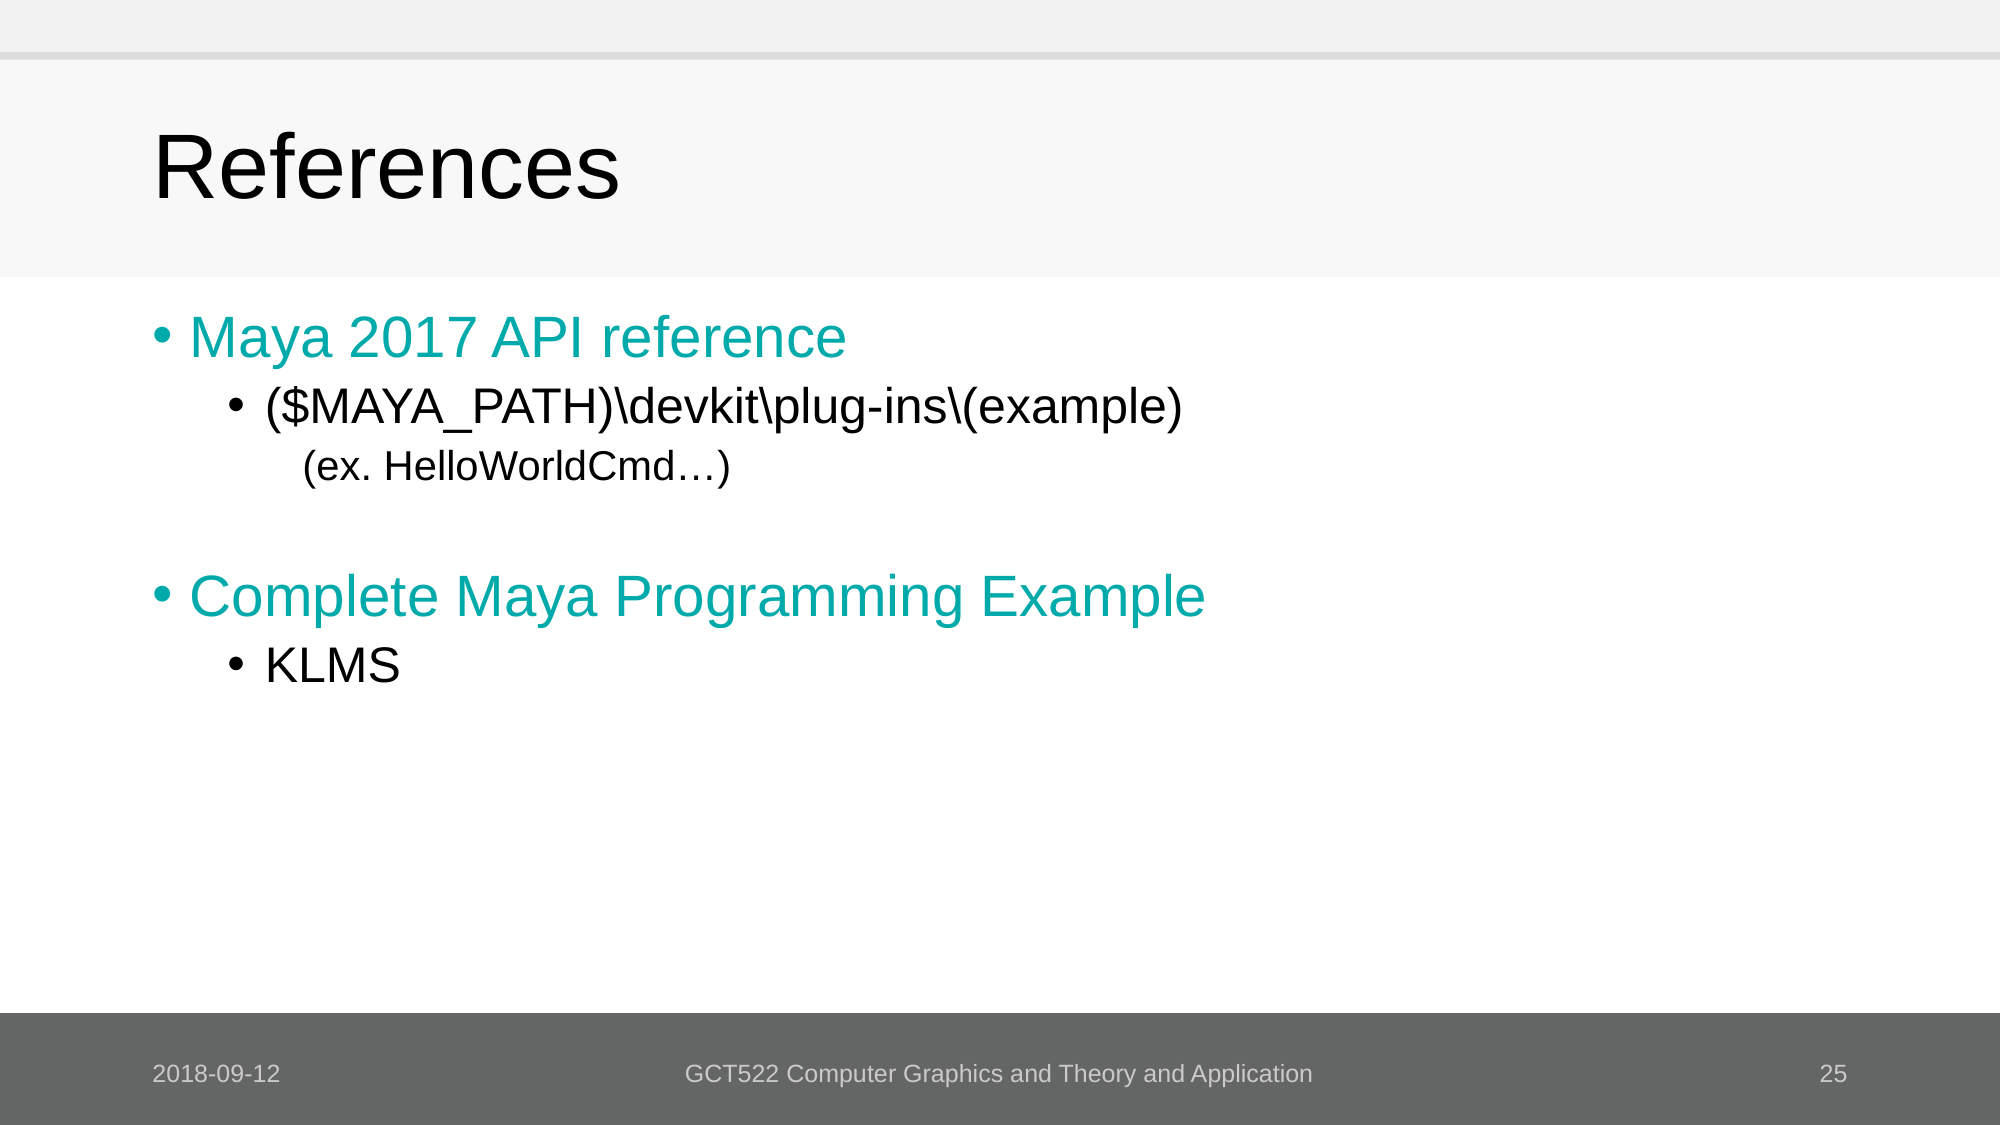

# References
Maya 2017 API reference
($MAYA_PATH)\devkit\plug-ins\(example)
(ex. HelloWorldCmd…)

Complete Maya Programming Example
KLMS
2018-09-12
GCT522 Computer Graphics and Theory and Application
25